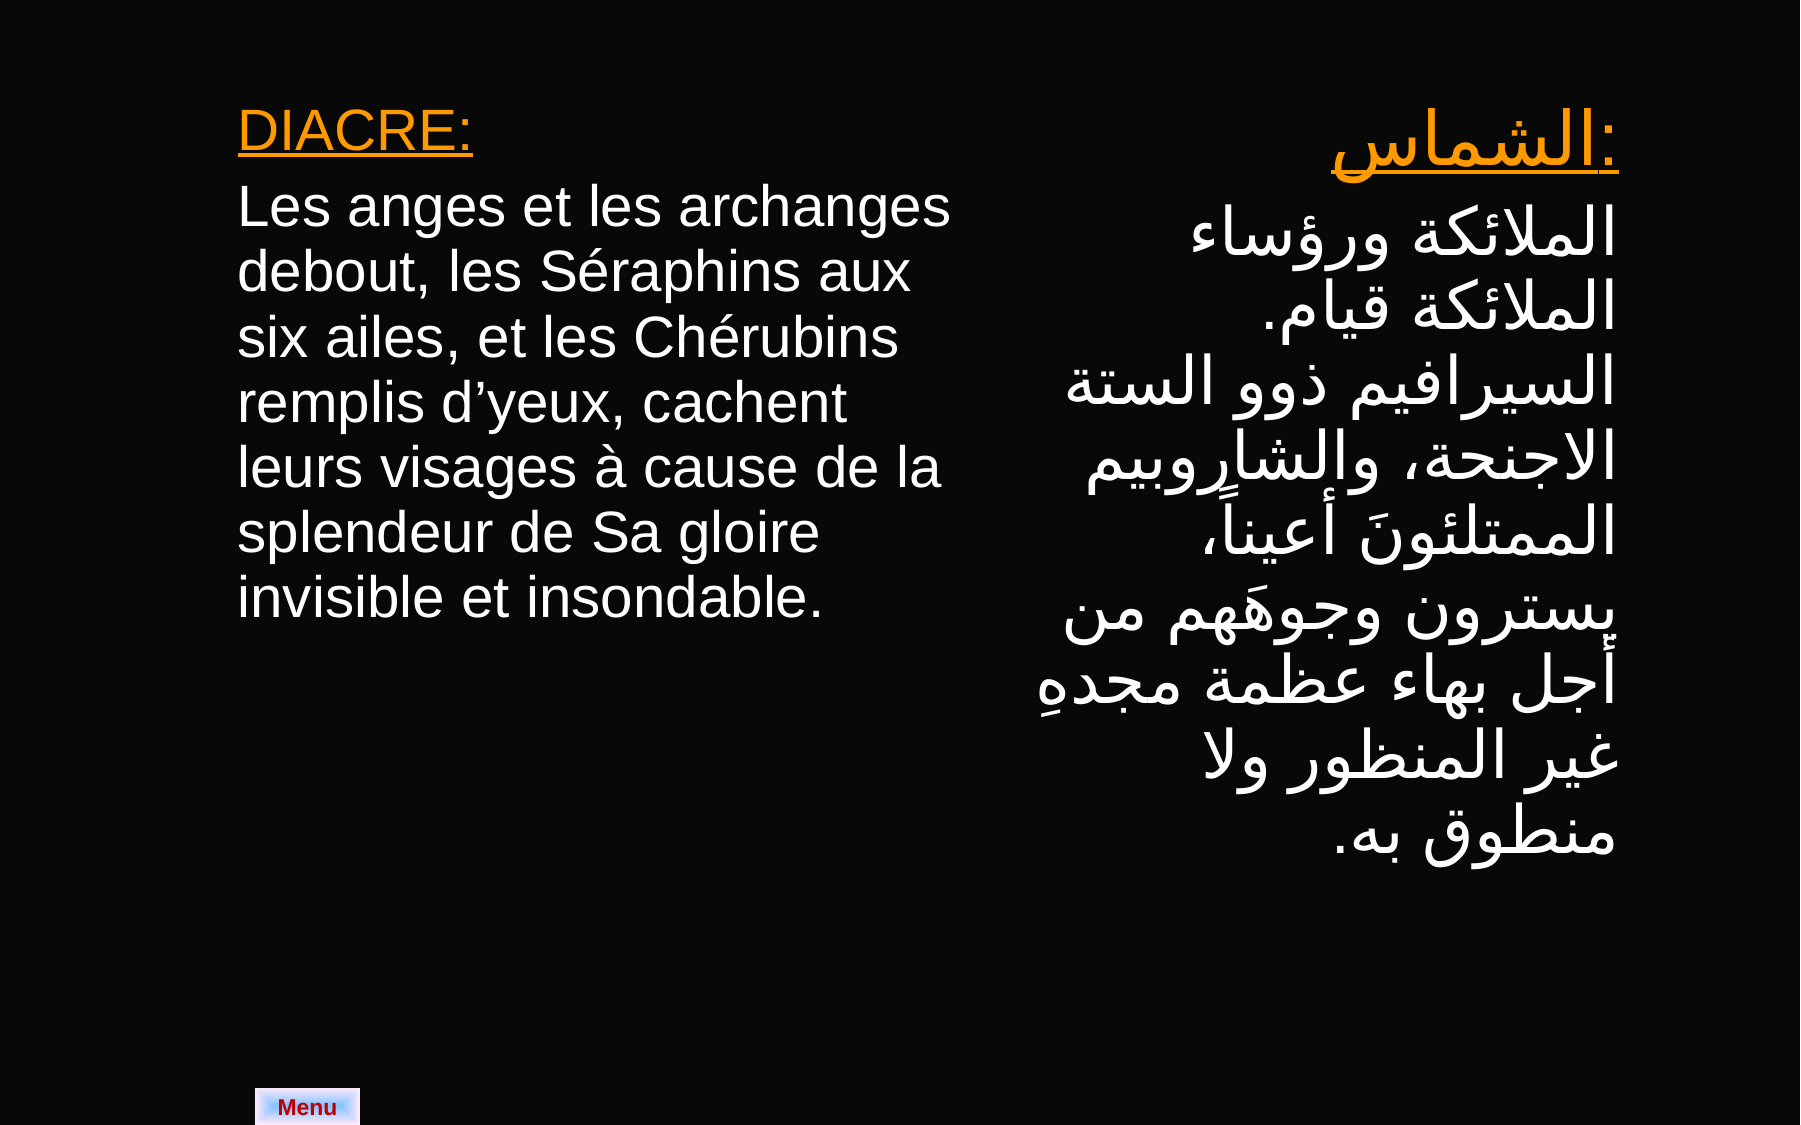

| DIACRE: Les anges et les archanges debout, les Séraphins aux six ailes, et les Chérubins remplis d’yeux, cachent leurs visages à cause de la splendeur de Sa gloire invisible et insondable. | الشماس: الملائكة ورؤساء الملائكة قيام. السيرافيم ذوو الستة الاجنحة، والشاروبيم الممتلئونَ أعيناً، يسترون وجوهَهم من أجل بهاء عظمة مجدهِ غير المنظور ولا منطوق به. |
| --- | --- |

Menu